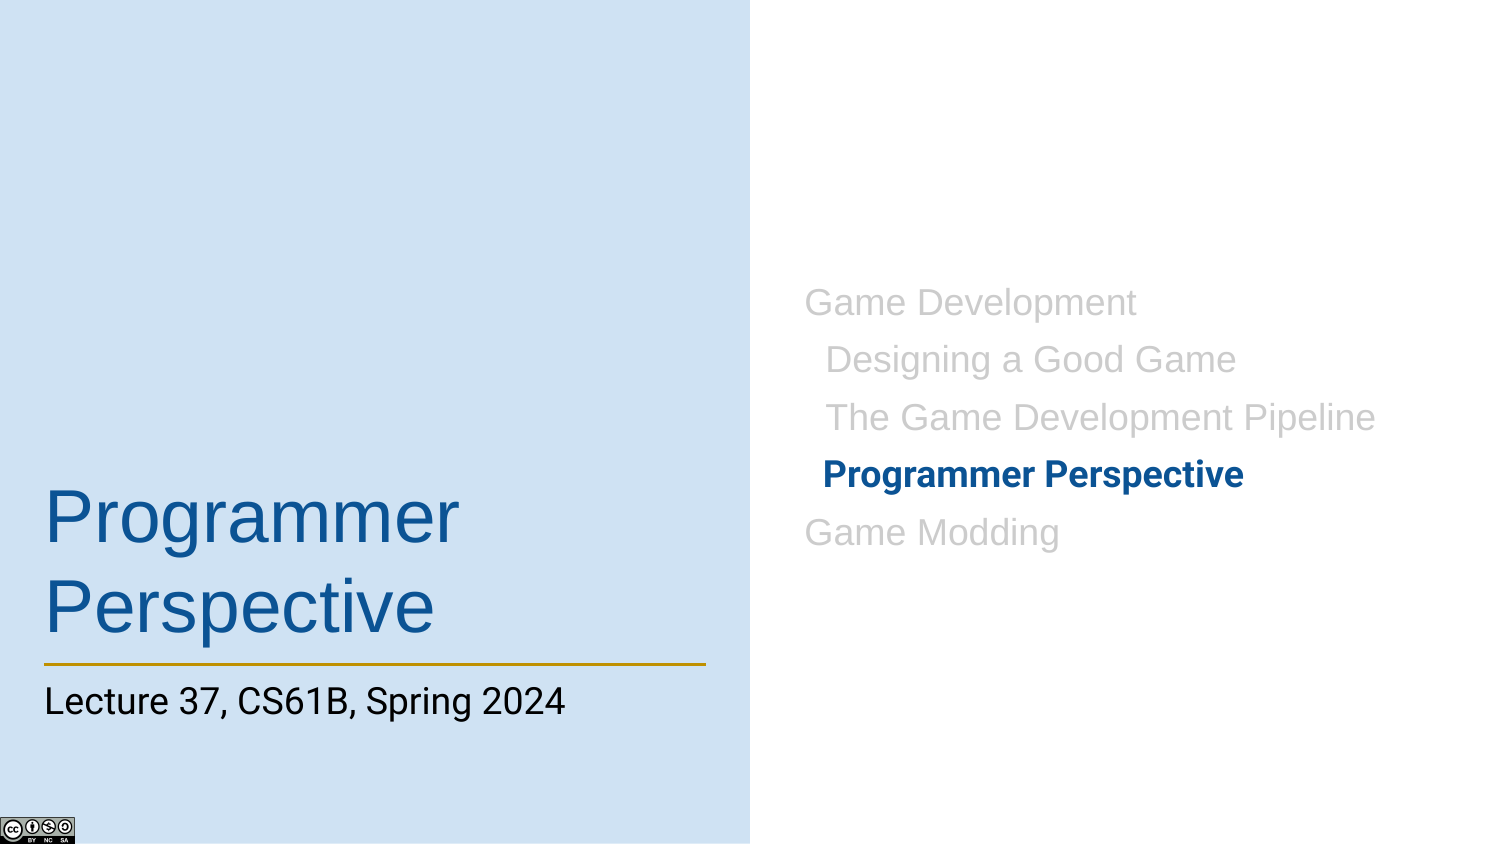

Game Development
  Designing a Good Game
  The Game Development Pipeline
  Programmer Perspective
Game Modding
# Programmer Perspective
Lecture 37, CS61B, Spring 2024